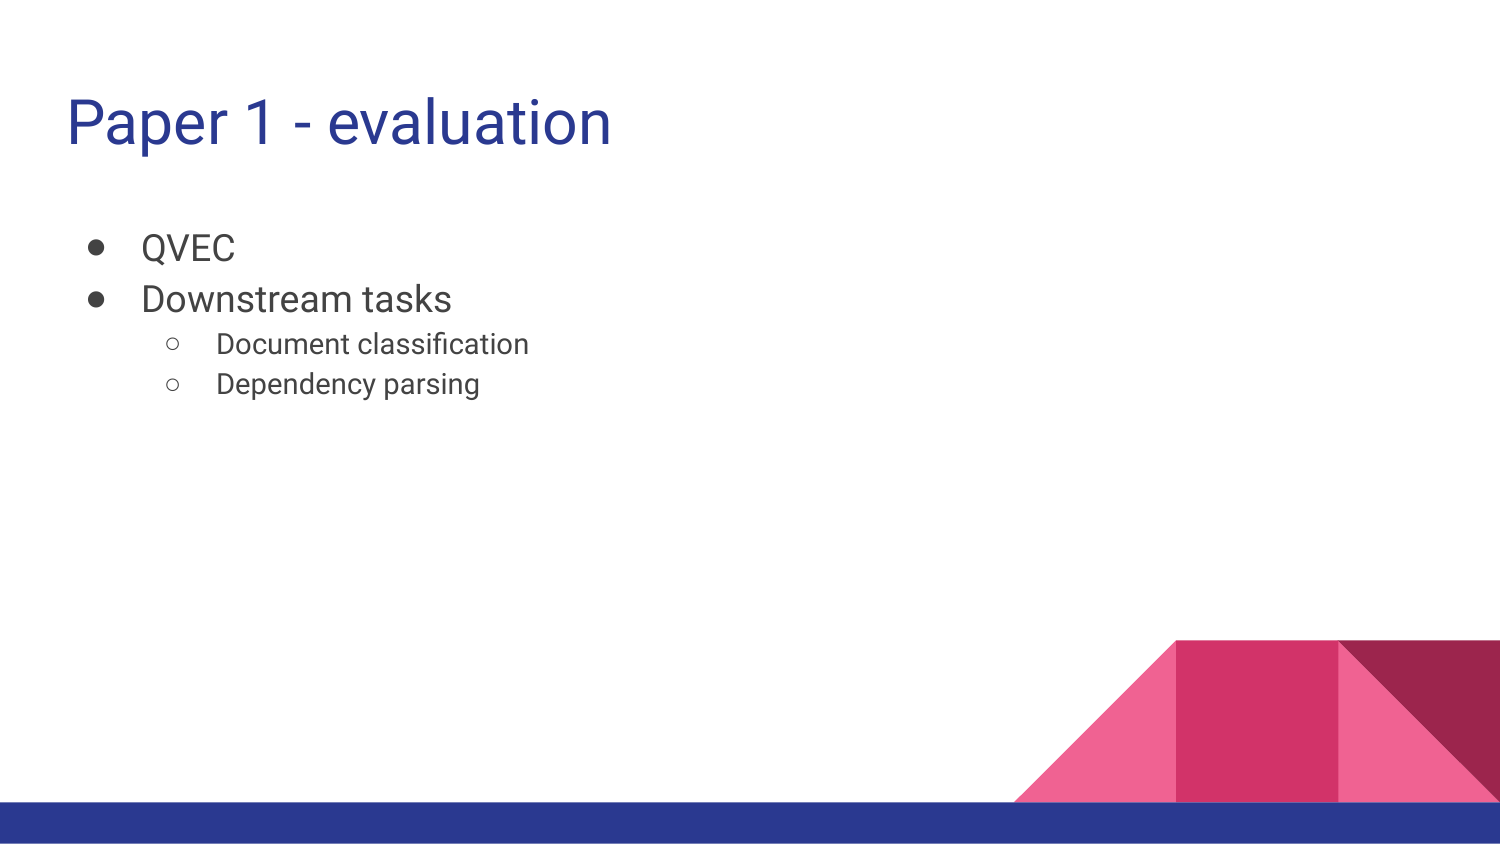

# Paper 1 - evaluation
QVEC
Downstream tasks
Document classification
Dependency parsing